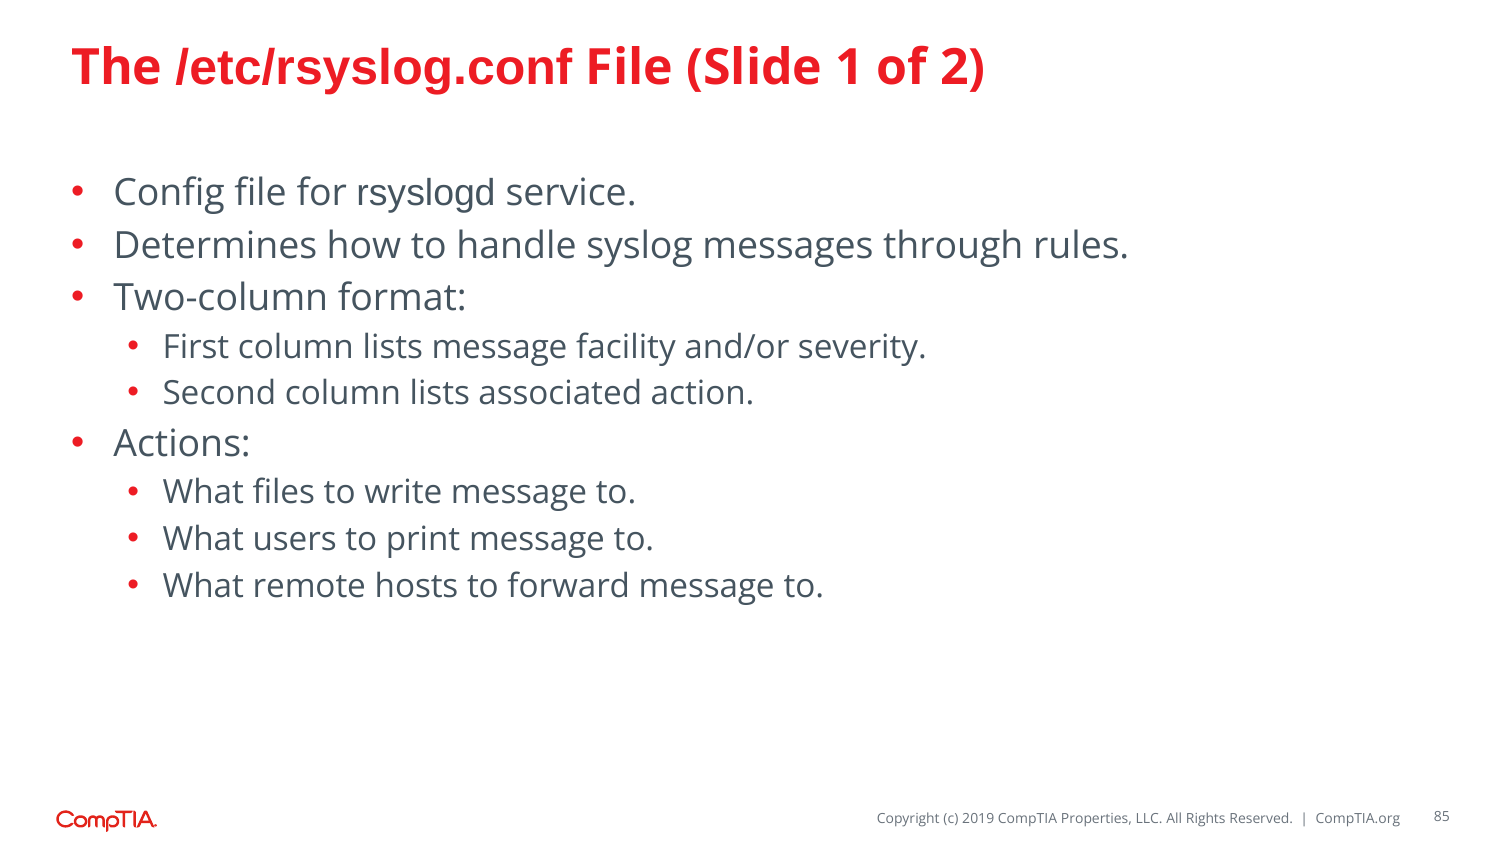

# The /etc/rsyslog.conf File (Slide 1 of 2)
Config file for rsyslogd service.
Determines how to handle syslog messages through rules.
Two-column format:
First column lists message facility and/or severity.
Second column lists associated action.
Actions:
What files to write message to.
What users to print message to.
What remote hosts to forward message to.
85